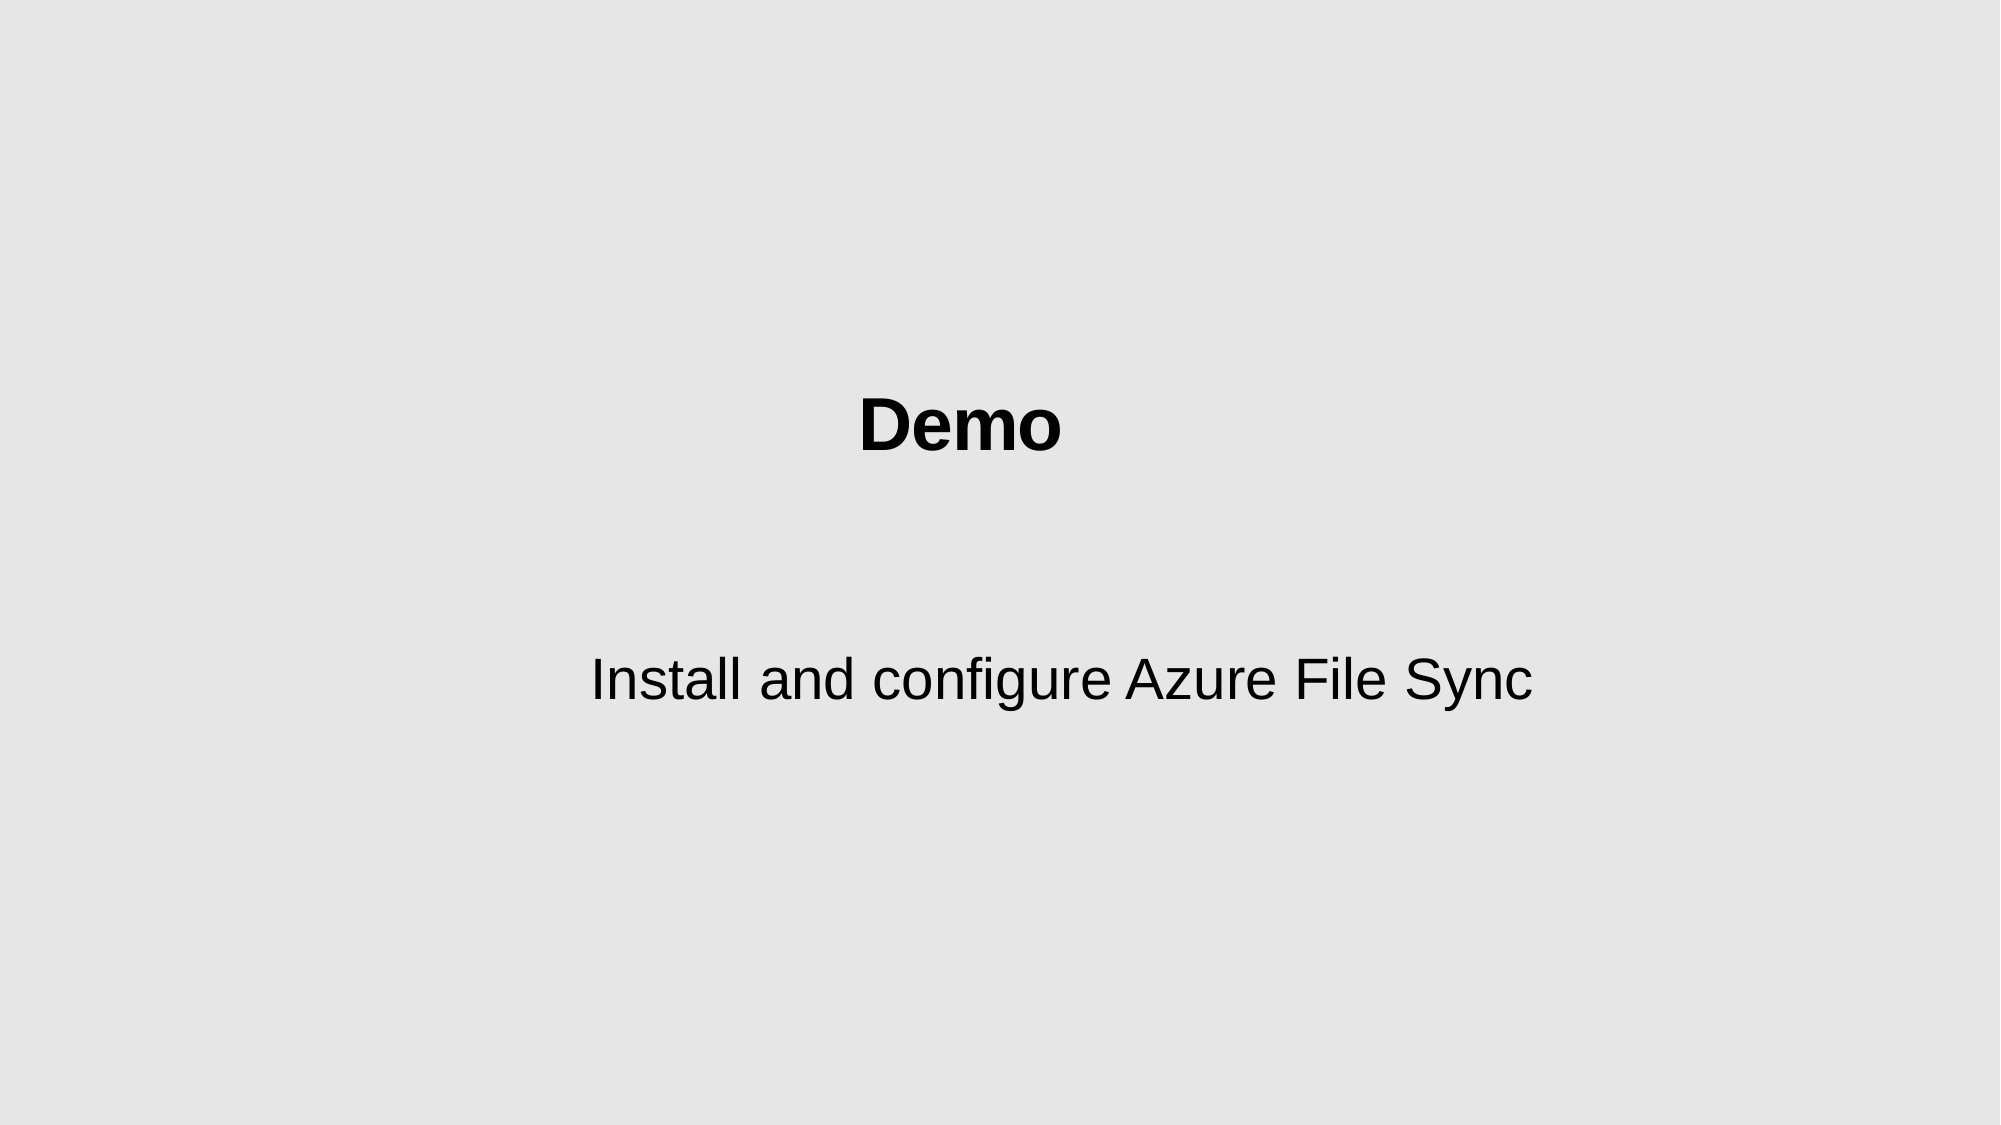

# Demo
Install and configure Azure File Sync